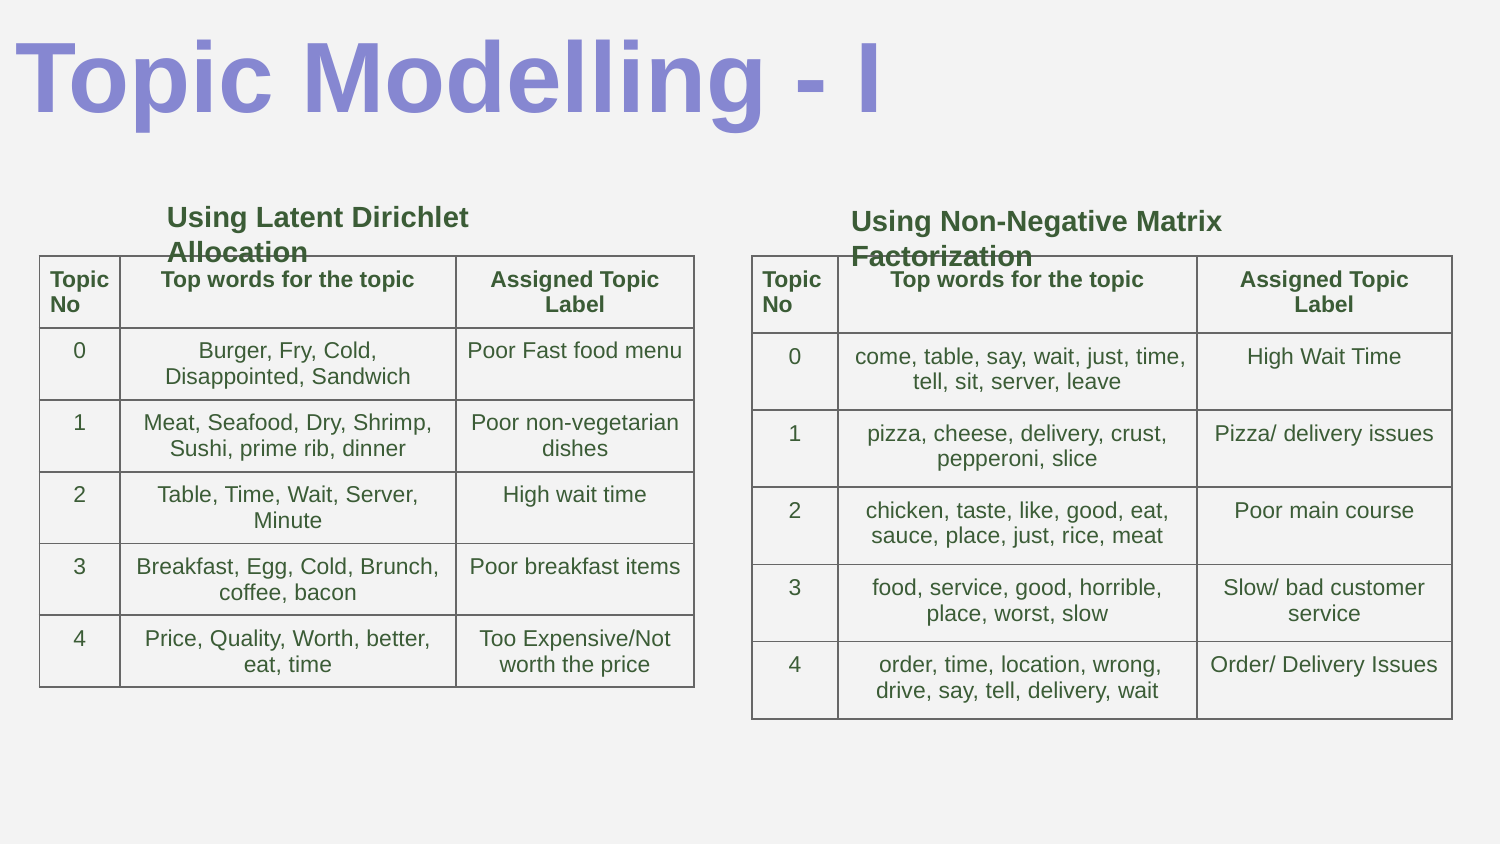

# Topic Modelling - I
Using Latent Dirichlet Allocation
Using Non-Negative Matrix Factorization
| Topic No | Top words for the topic | Assigned Topic Label |
| --- | --- | --- |
| 0 | come, table, say, wait, just, time, tell, sit, server, leave | High Wait Time |
| 1 | pizza, cheese, delivery, crust, pepperoni, slice | Pizza/ delivery issues |
| 2 | chicken, taste, like, good, eat, sauce, place, just, rice, meat | Poor main course |
| 3 | food, service, good, horrible, place, worst, slow | Slow/ bad customer service |
| 4 | order, time, location, wrong, drive, say, tell, delivery, wait | Order/ Delivery Issues |
| Topic No | Top words for the topic | Assigned Topic Label |
| --- | --- | --- |
| 0 | Burger, Fry, Cold, Disappointed, Sandwich | Poor Fast food menu |
| 1 | Meat, Seafood, Dry, Shrimp, Sushi, prime rib, dinner | Poor non-vegetarian dishes |
| 2 | Table, Time, Wait, Server, Minute | High wait time |
| 3 | Breakfast, Egg, Cold, Brunch, coffee, bacon | Poor breakfast items |
| 4 | Price, Quality, Worth, better, eat, time | Too Expensive/Not worth the price |